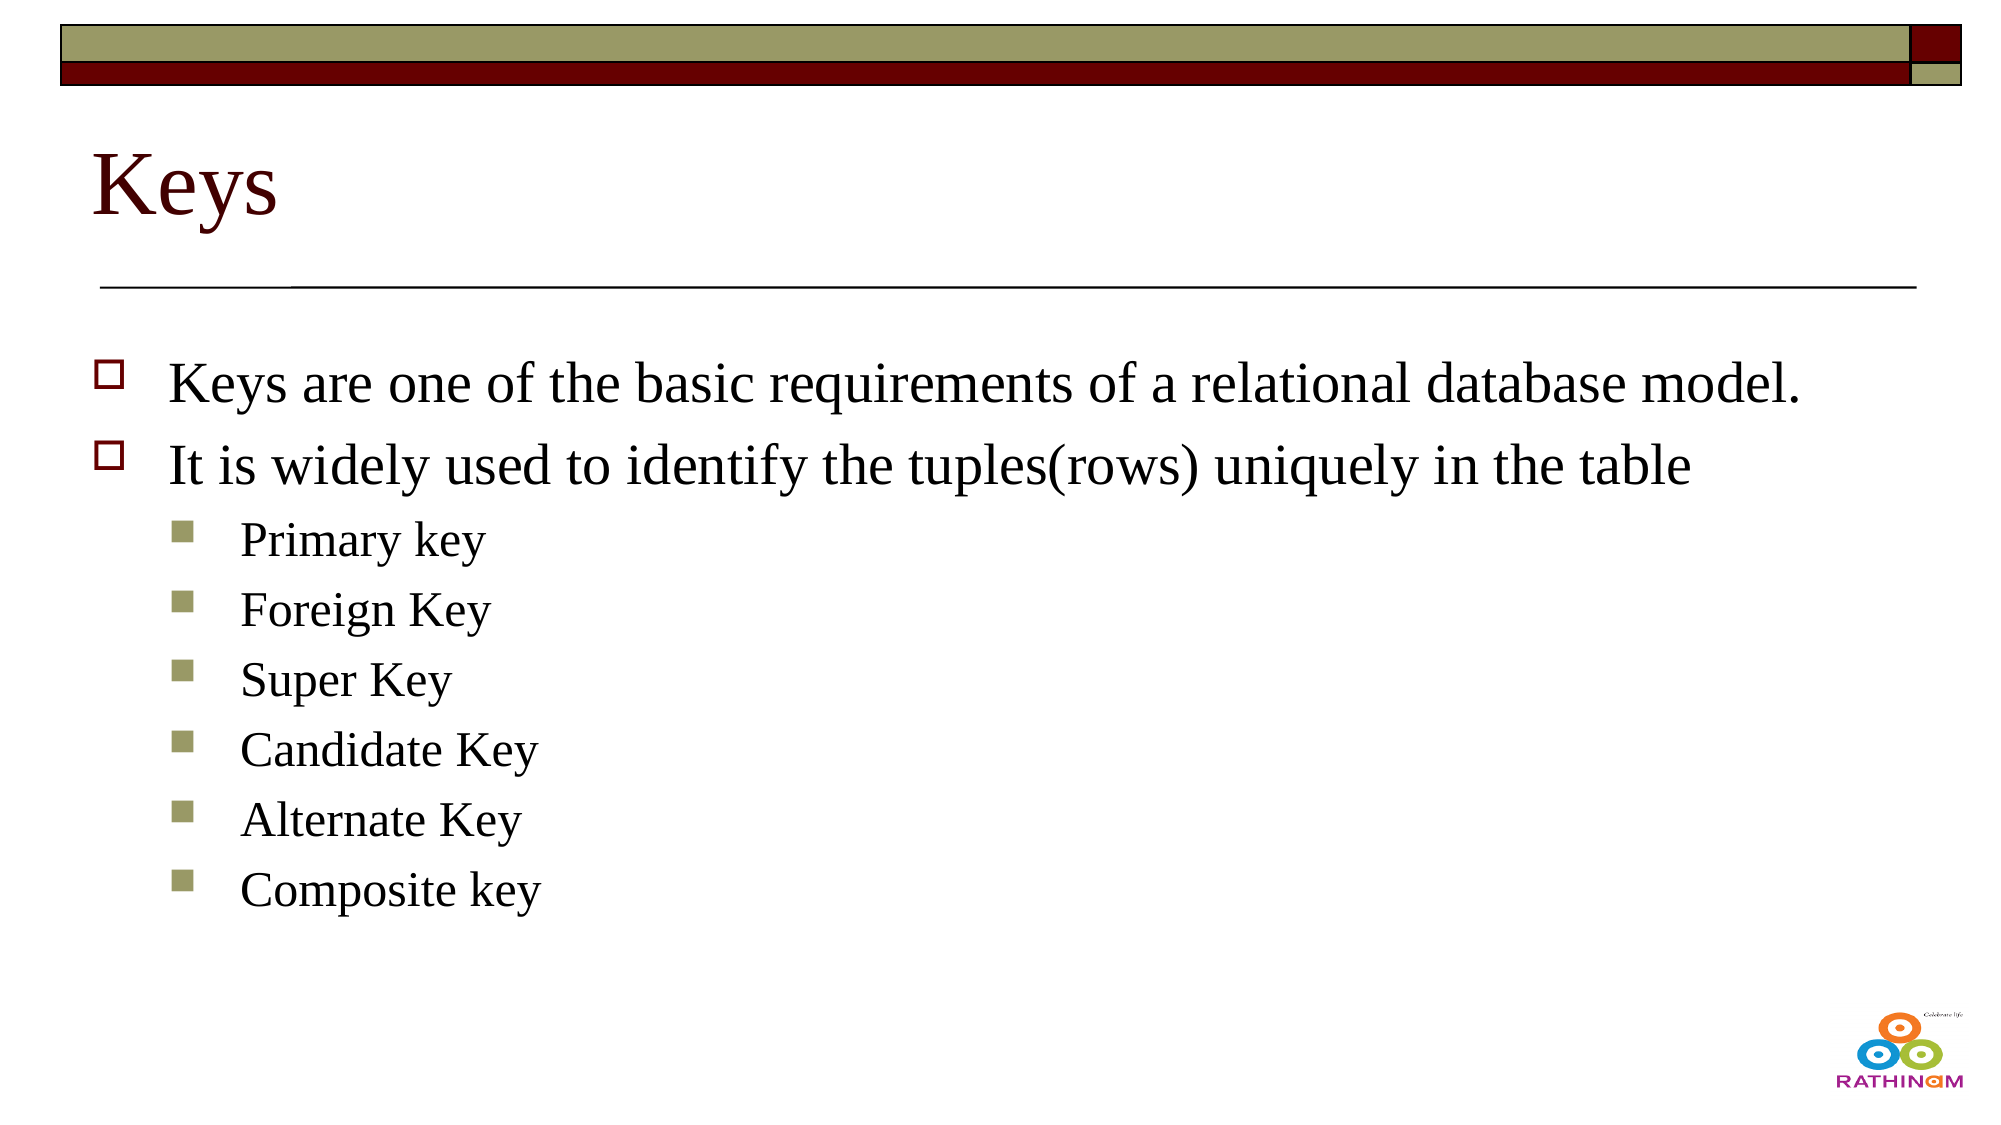

# Keys
Keys are one of the basic requirements of a relational database model.
It is widely used to identify the tuples(rows) uniquely in the table
Primary key
Foreign Key
Super Key
Candidate Key
Alternate Key
Composite key